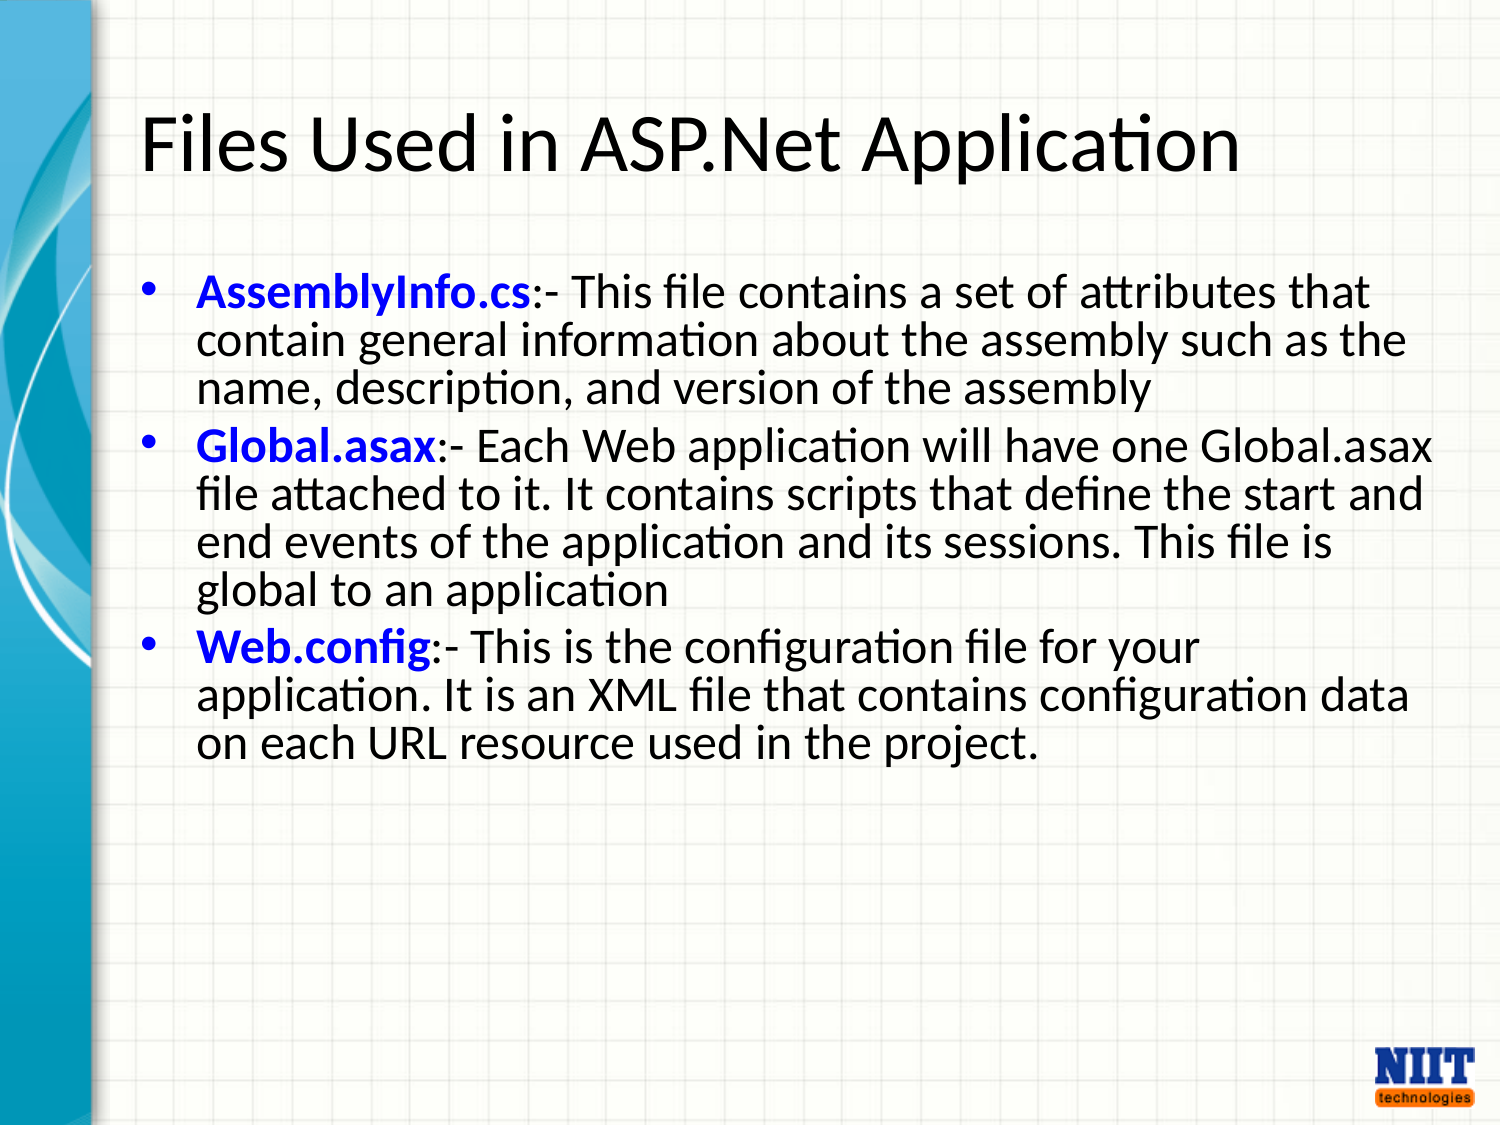

# Files Used in ASP.Net Application
AssemblyInfo.cs:- This file contains a set of attributes that contain general information about the assembly such as the name, description, and version of the assembly
Global.asax:- Each Web application will have one Global.asax file attached to it. It contains scripts that define the start and end events of the application and its sessions. This file is global to an application
Web.config:- This is the configuration file for your application. It is an XML file that contains configuration data on each URL resource used in the project.